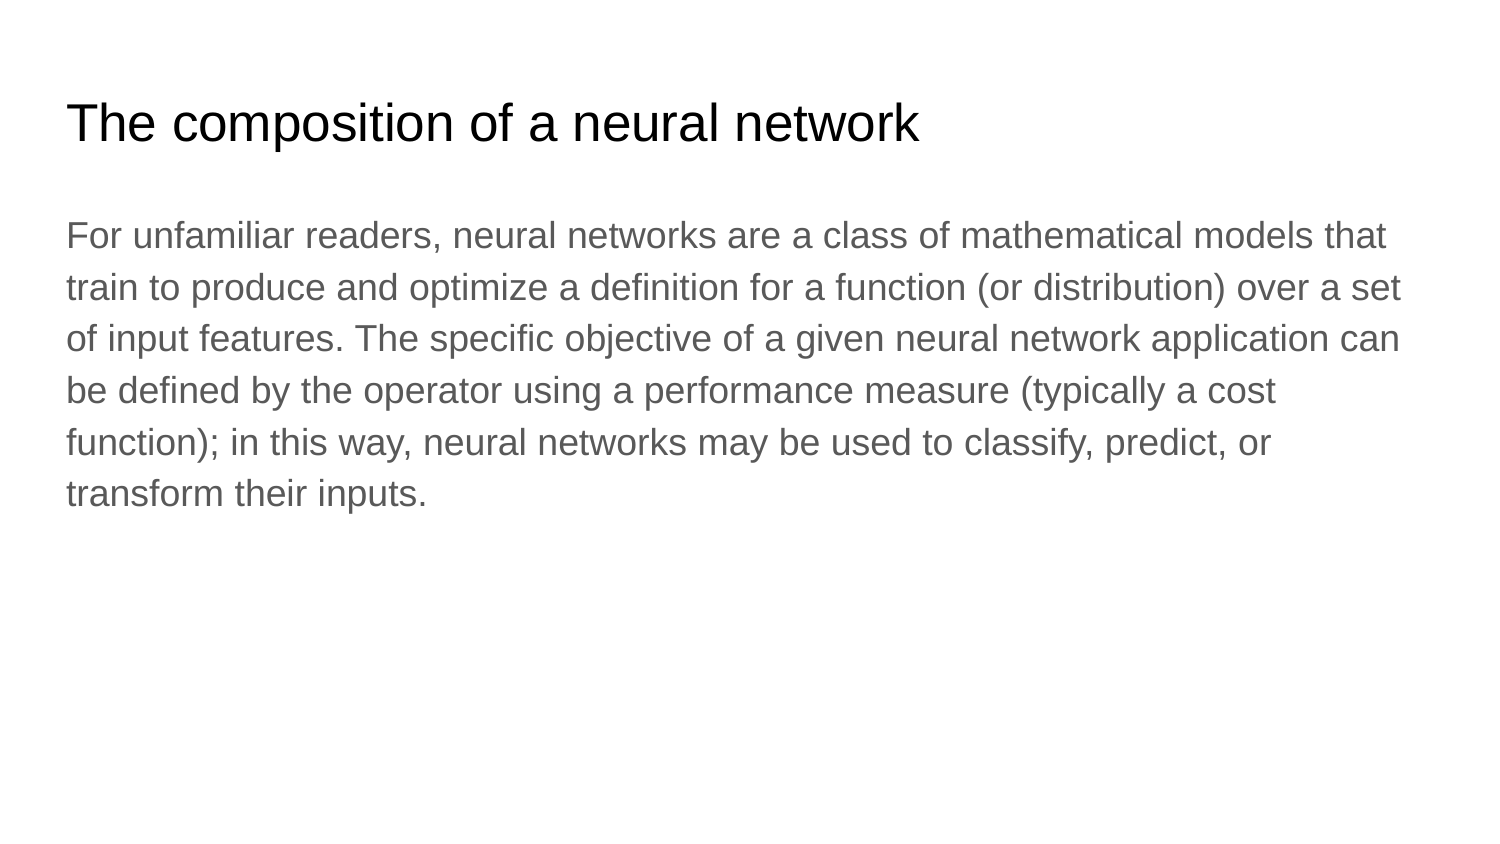

# The composition of a neural network
For unfamiliar readers, neural networks are a class of mathematical models that train to produce and optimize a definition for a function (or distribution) over a set of input features. The specific objective of a given neural network application can be defined by the operator using a performance measure (typically a cost function); in this way, neural networks may be used to classify, predict, or transform their inputs.